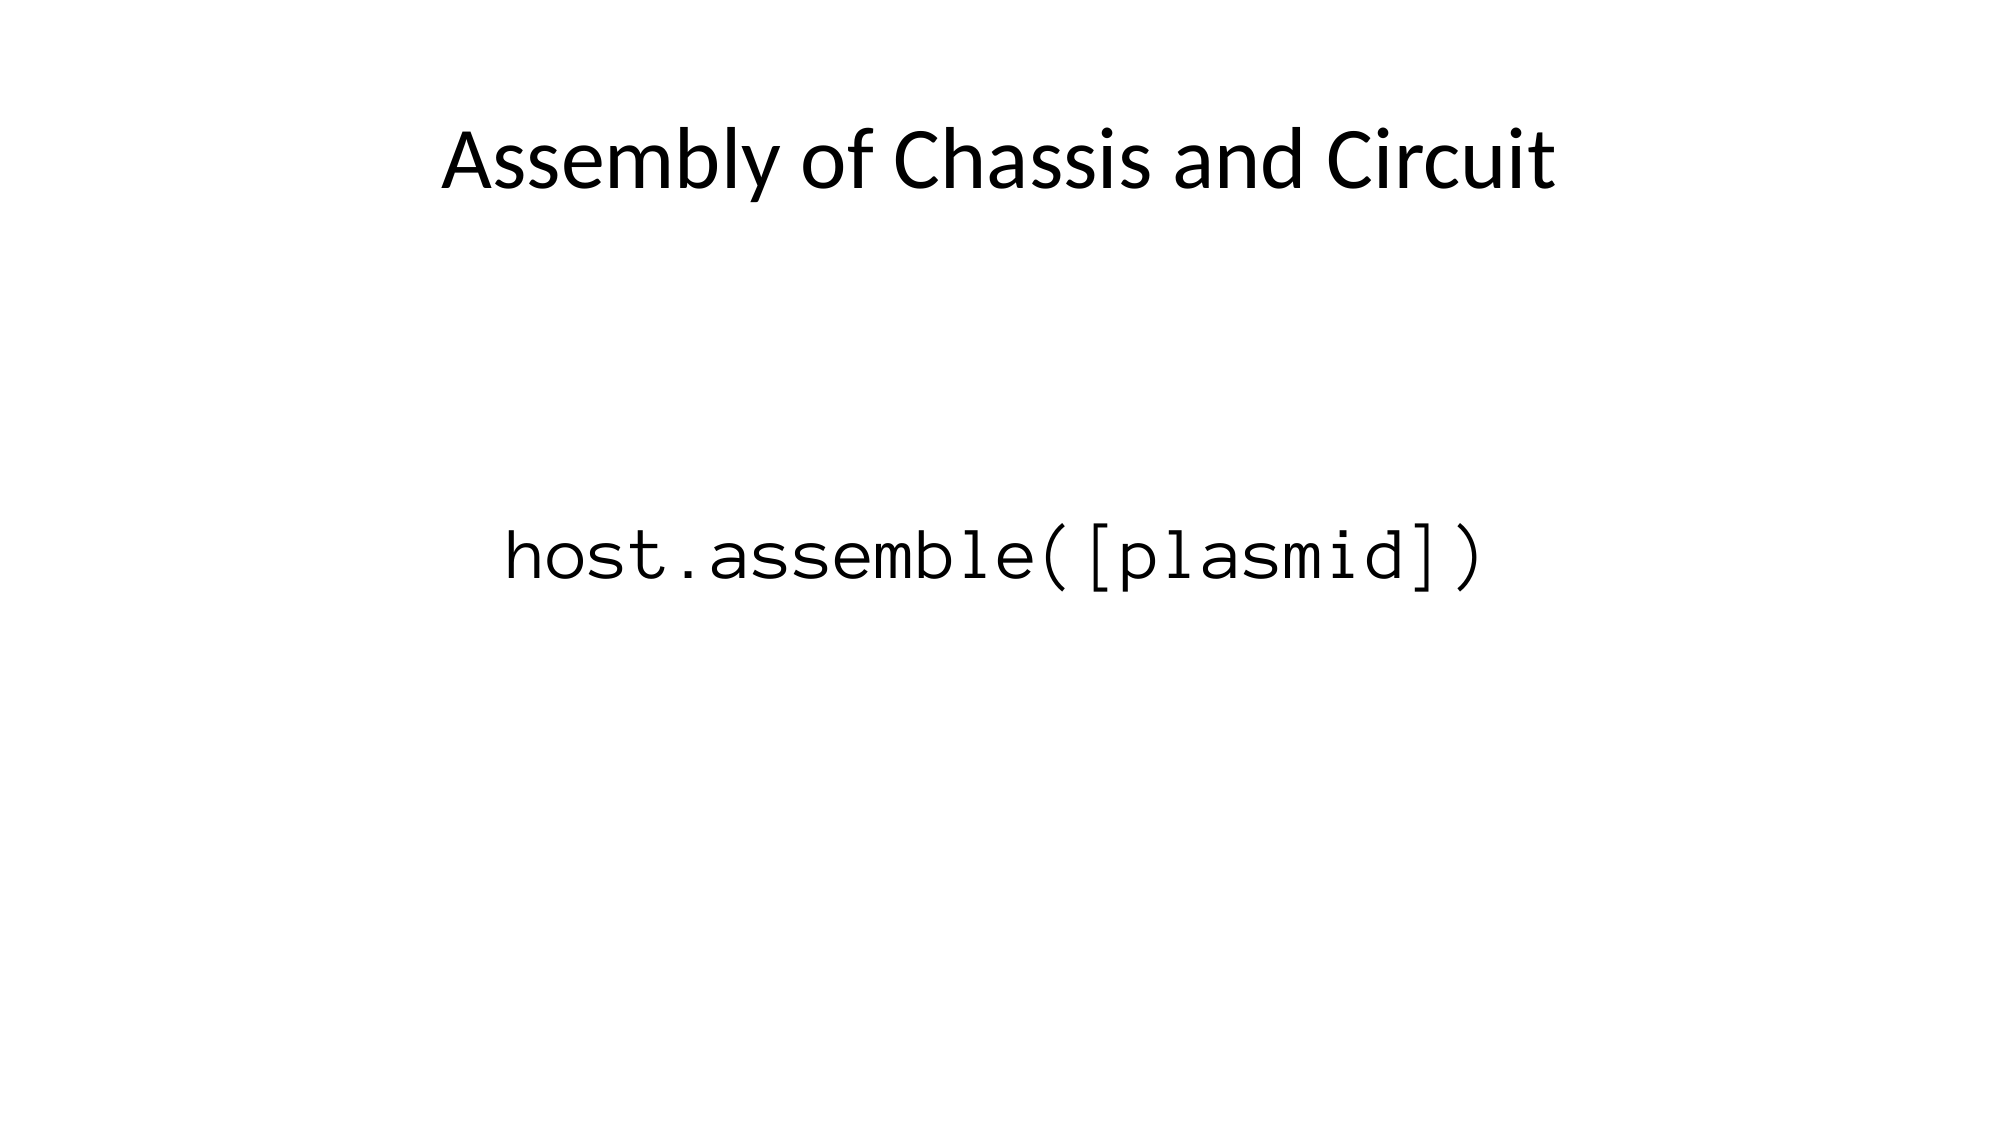

# Assembly of Chassis and Circuit

host.assemble([plasmid])